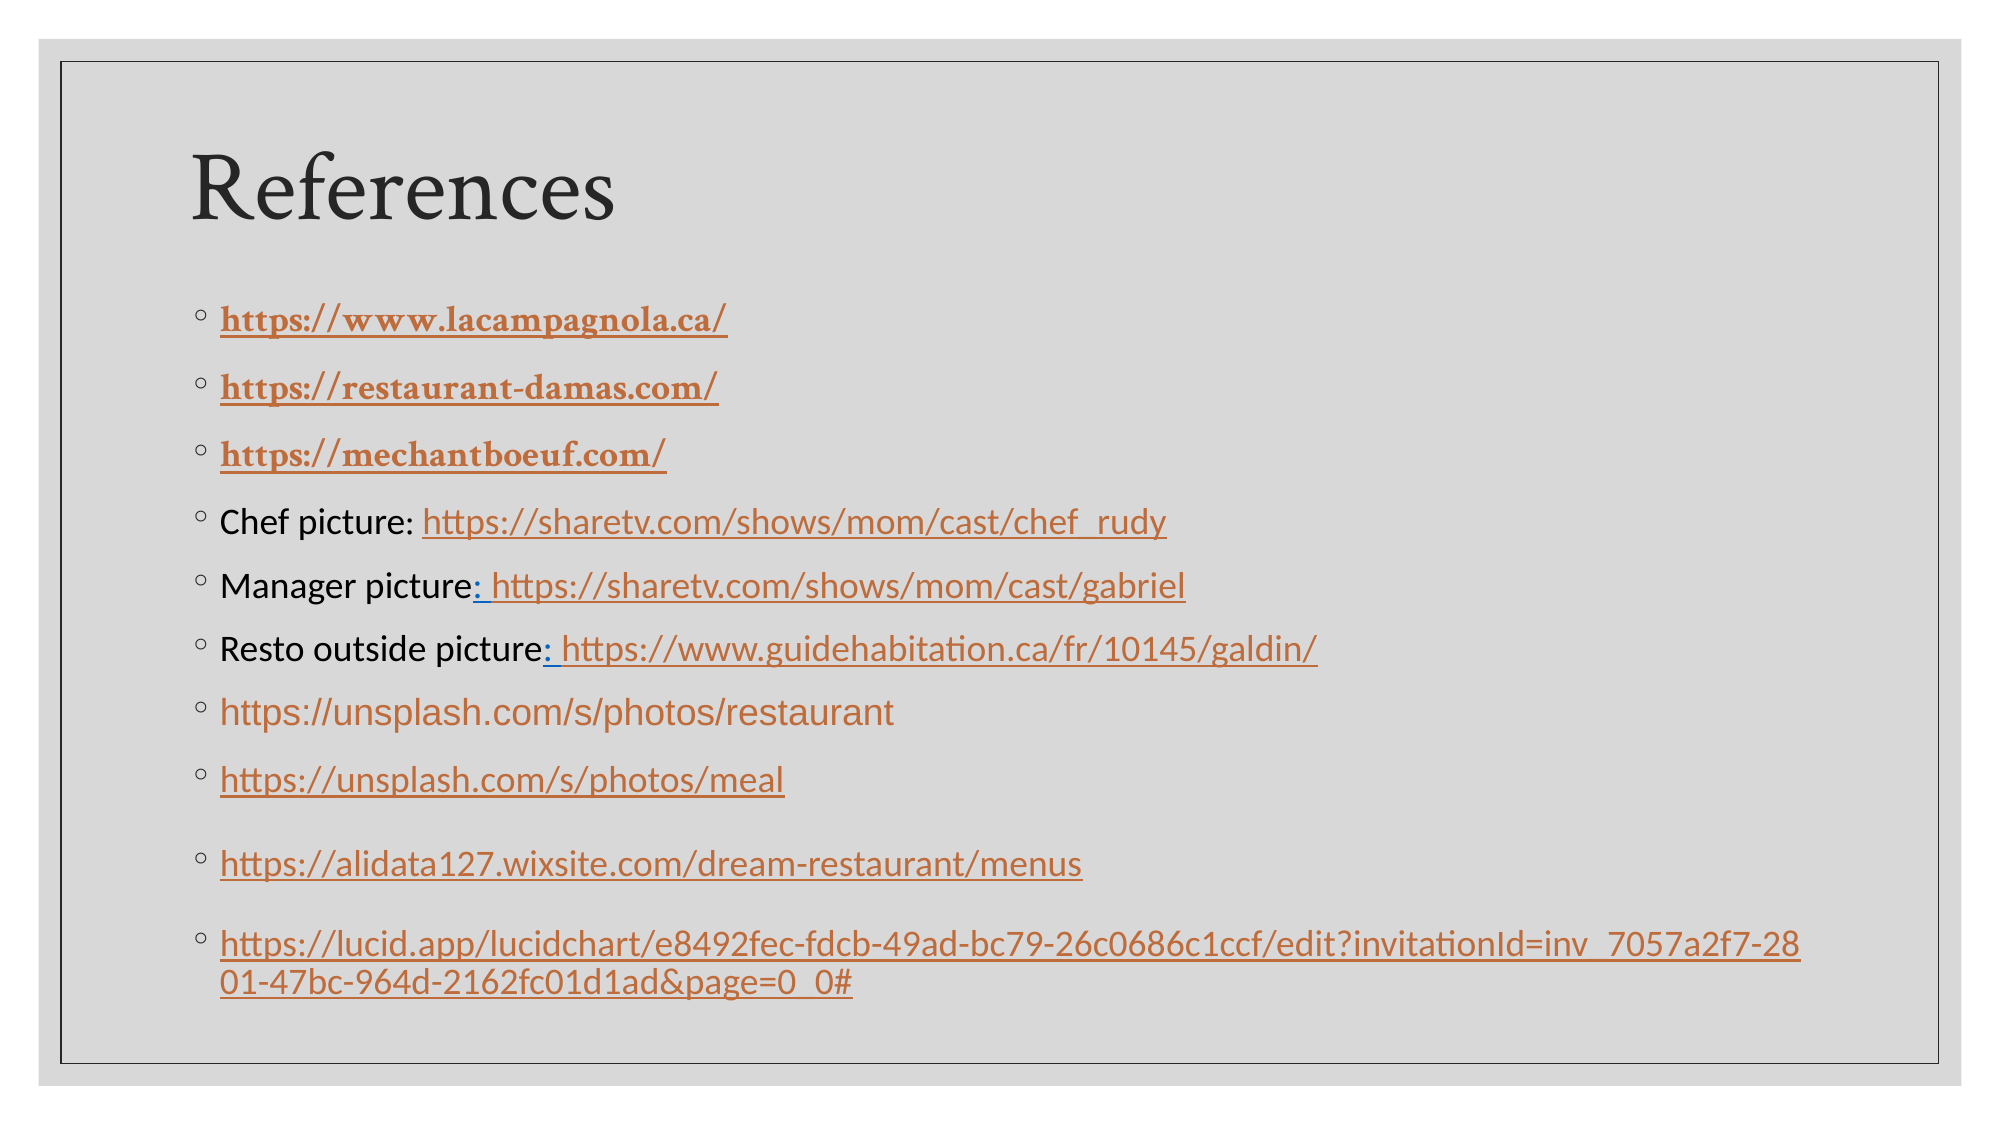

# References
https://www.lacampagnola.ca/
https://restaurant-damas.com/
https://mechantboeuf.com/
Chef picture: https://sharetv.com/shows/mom/cast/chef_rudy
Manager picture: https://sharetv.com/shows/mom/cast/gabriel
Resto outside picture: https://www.guidehabitation.ca/fr/10145/galdin/
https://unsplash.com/s/photos/restaurant
https://unsplash.com/s/photos/meal
https://alidata127.wixsite.com/dream-restaurant/menus
https://lucid.app/lucidchart/e8492fec-fdcb-49ad-bc79-26c0686c1ccf/edit?invitationId=inv_7057a2f7-2801-47bc-964d-2162fc01d1ad&page=0_0#